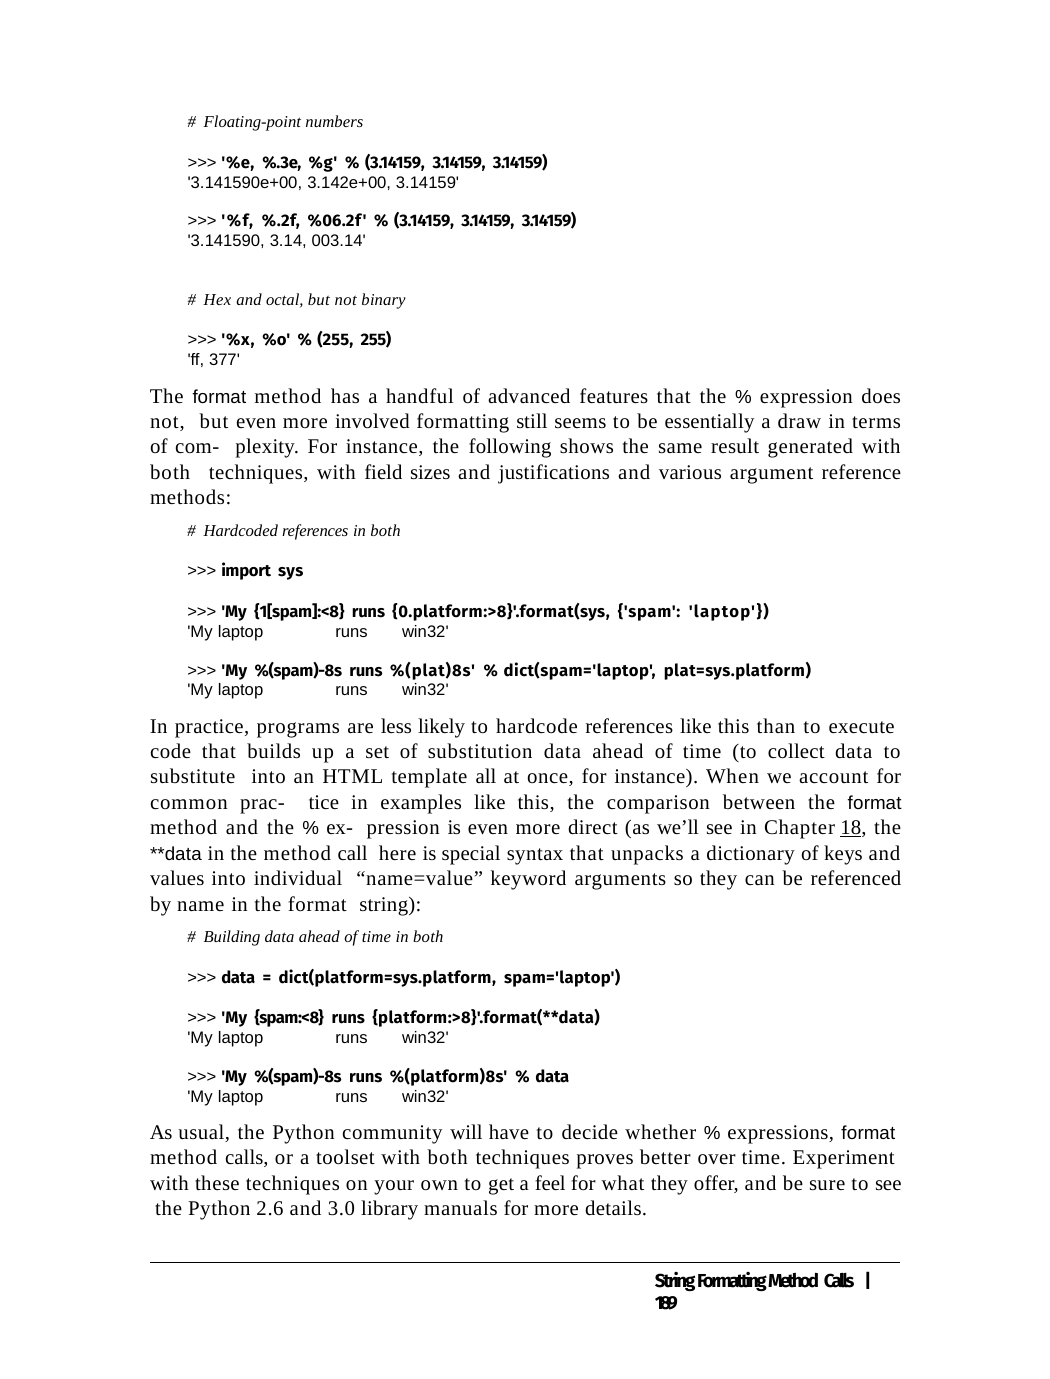

# Floating-point numbers

>>> '%e, %.3e, %g' % (3.14159, 3.14159, 3.14159)
'3.141590e+00, 3.142e+00, 3.14159'

>>> '%f, %.2f, %06.2f' % (3.14159, 3.14159, 3.14159)
'3.141590, 3.14, 003.14'

# Hex and octal, but not binary

>>> '%x, %o' % (255, 255)
'ff, 377'
The format method has a handful of advanced features that the % expression does not,  but even more involved formatting still seems to be essentially a draw in terms of com-  plexity. For instance, the following shows the same result generated with both  techniques, with field sizes and justifications and various argument reference methods:
# Hardcoded references in both

>>> import sys

>>> 'My {1[spam]:<8} runs {0.platform:>8}'.format(sys, {'spam': 'laptop'})
'My laptop	runs	win32'

>>> 'My %(spam)-8s runs %(plat)8s' % dict(spam='laptop', plat=sys.platform)
'My laptop	runs	win32'
In practice, programs are less likely to hardcode references like this than to execute  code that builds up a set of substitution data ahead of time (to collect data to substitute  into an HTML template all at once, for instance). When we account for common prac-  tice in examples like this, the comparison between the format method and the % ex-  pression is even more direct (as we’ll see in Chapter 18, the **data in the method call  here is special syntax that unpacks a dictionary of keys and values into individual  “name=value” keyword arguments so they can be referenced by name in the format  string):
# Building data ahead of time in both

>>> data = dict(platform=sys.platform, spam='laptop')

>>> 'My {spam:<8} runs {platform:>8}'.format(**data)
'My laptop	runs	win32'

>>> 'My %(spam)-8s runs %(platform)8s' % data
'My laptop	runs	win32'
As usual, the Python community will have to decide whether % expressions, format  method calls, or a toolset with both techniques proves better over time. Experiment  with these techniques on your own to get a feel for what they offer, and be sure to see  the Python 2.6 and 3.0 library manuals for more details.

String Formatting Method Calls  |  189